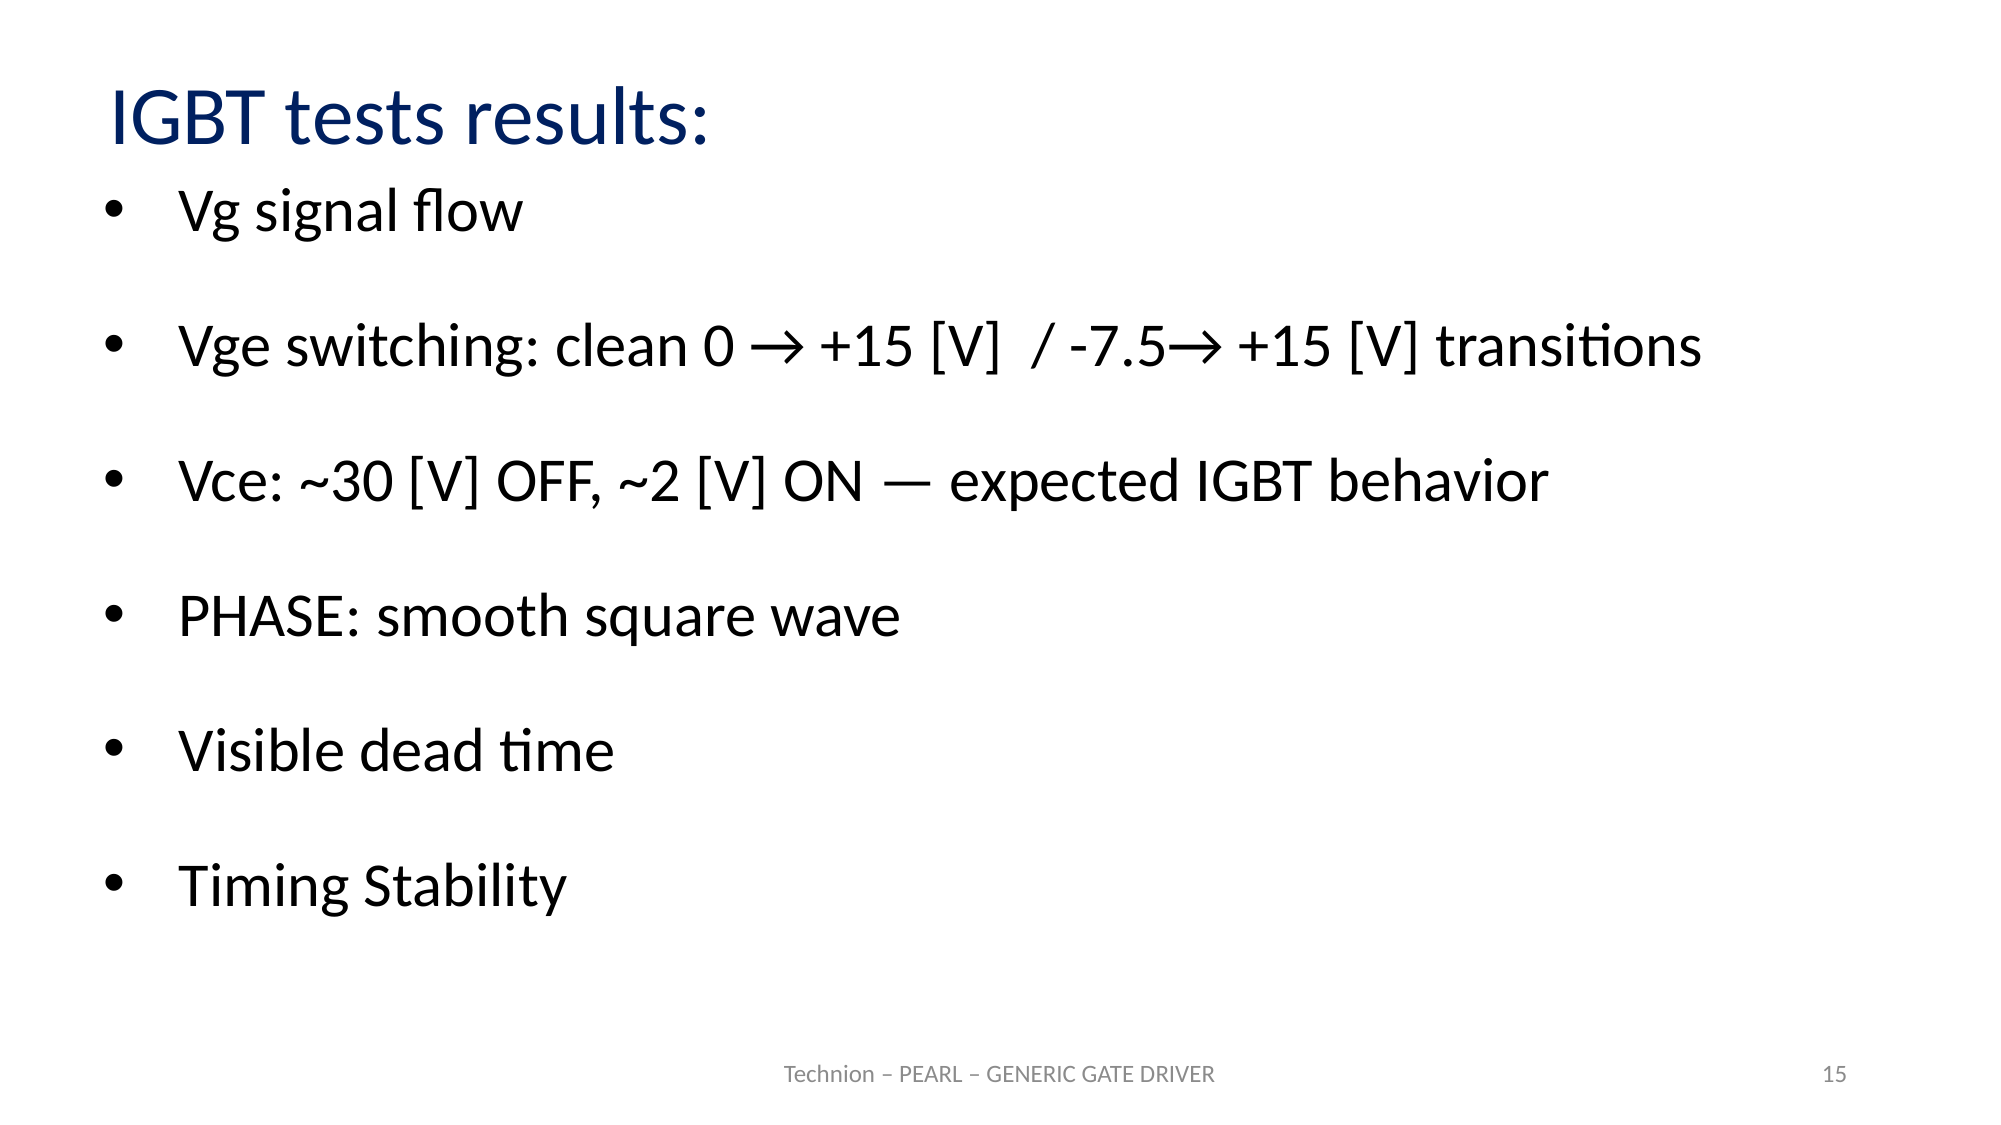

IGBT tests results:
Vg signal flow

Vge switching: clean 0 → +15 [V]  / -7.5→ +15 [V] transitions

Vce: ~30 [V] OFF, ~2 [V] ON — expected IGBT behavior

PHASE: smooth square wave

Visible dead time

Timing Stability

Technion – PEARL – GENERIC GATE DRIVER
15